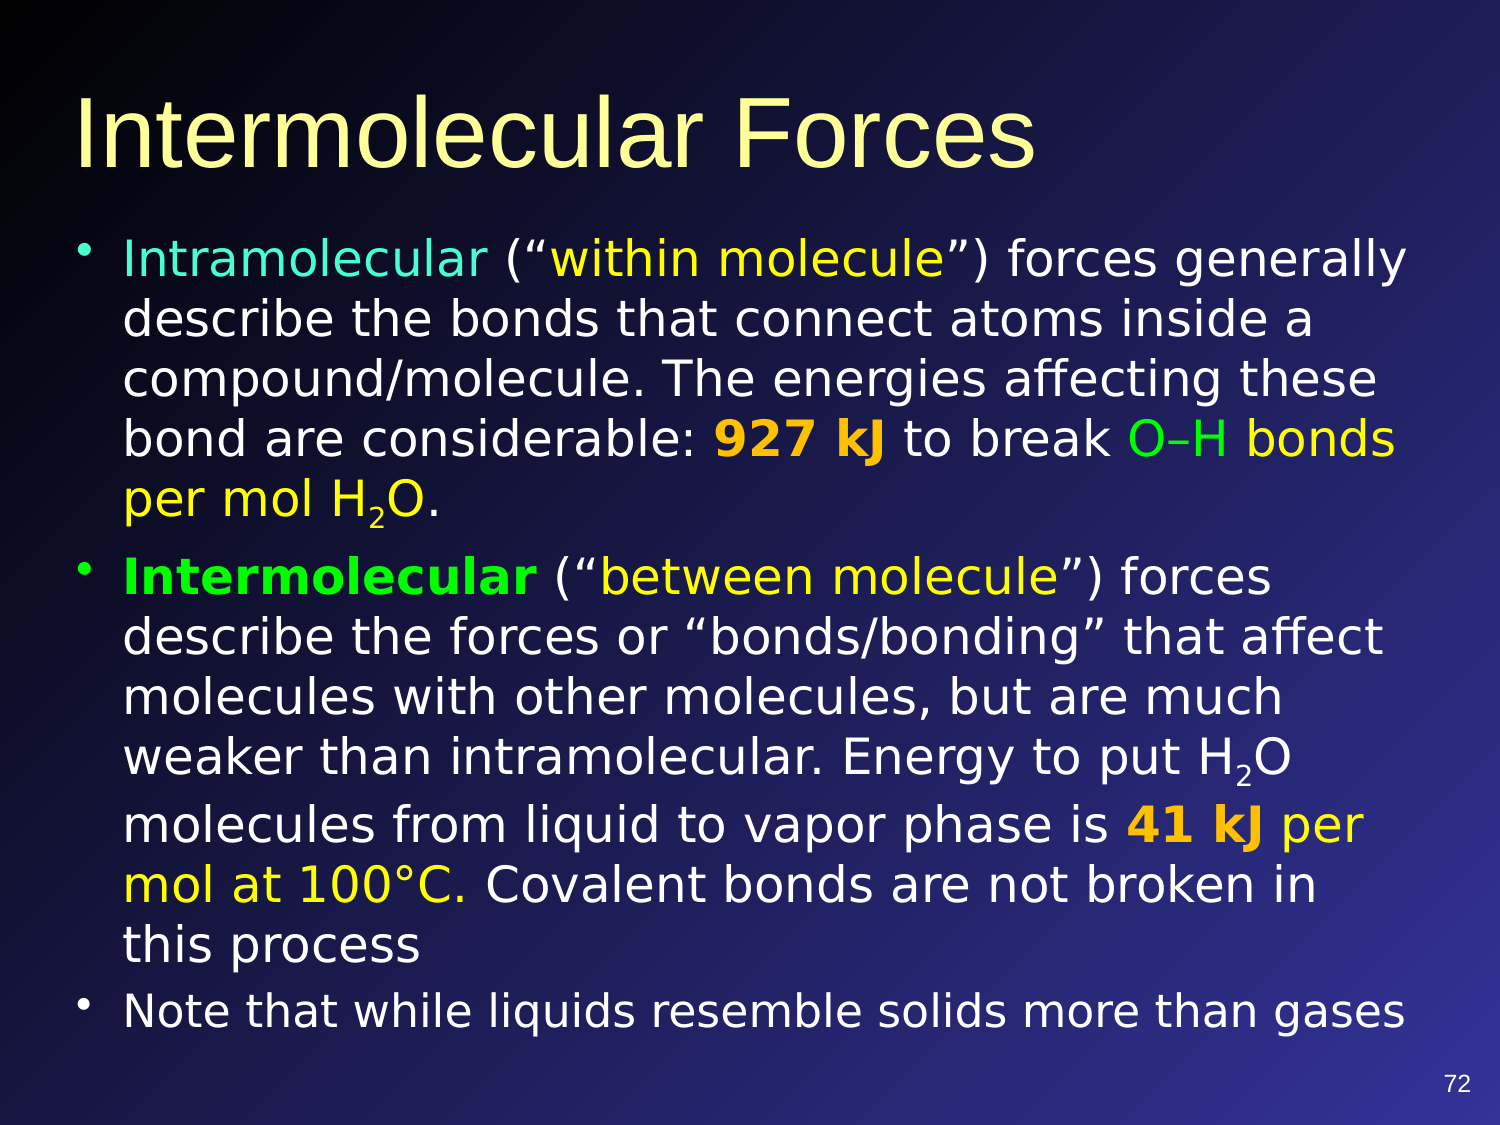

# Intermolecular Forces
Intramolecular (“within molecule”) forces generally describe the bonds that connect atoms inside a compound/molecule. The energies affecting these bond are considerable: 927 kJ to break O–H bonds per mol H2O.
Intermolecular (“between molecule”) forces describe the forces or “bonds/bonding” that affect molecules with other molecules, but are much weaker than intramolecular. Energy to put H2O molecules from liquid to vapor phase is 41 kJ per mol at 100°C. Covalent bonds are not broken in this process
Note that while liquids resemble solids more than gases
72